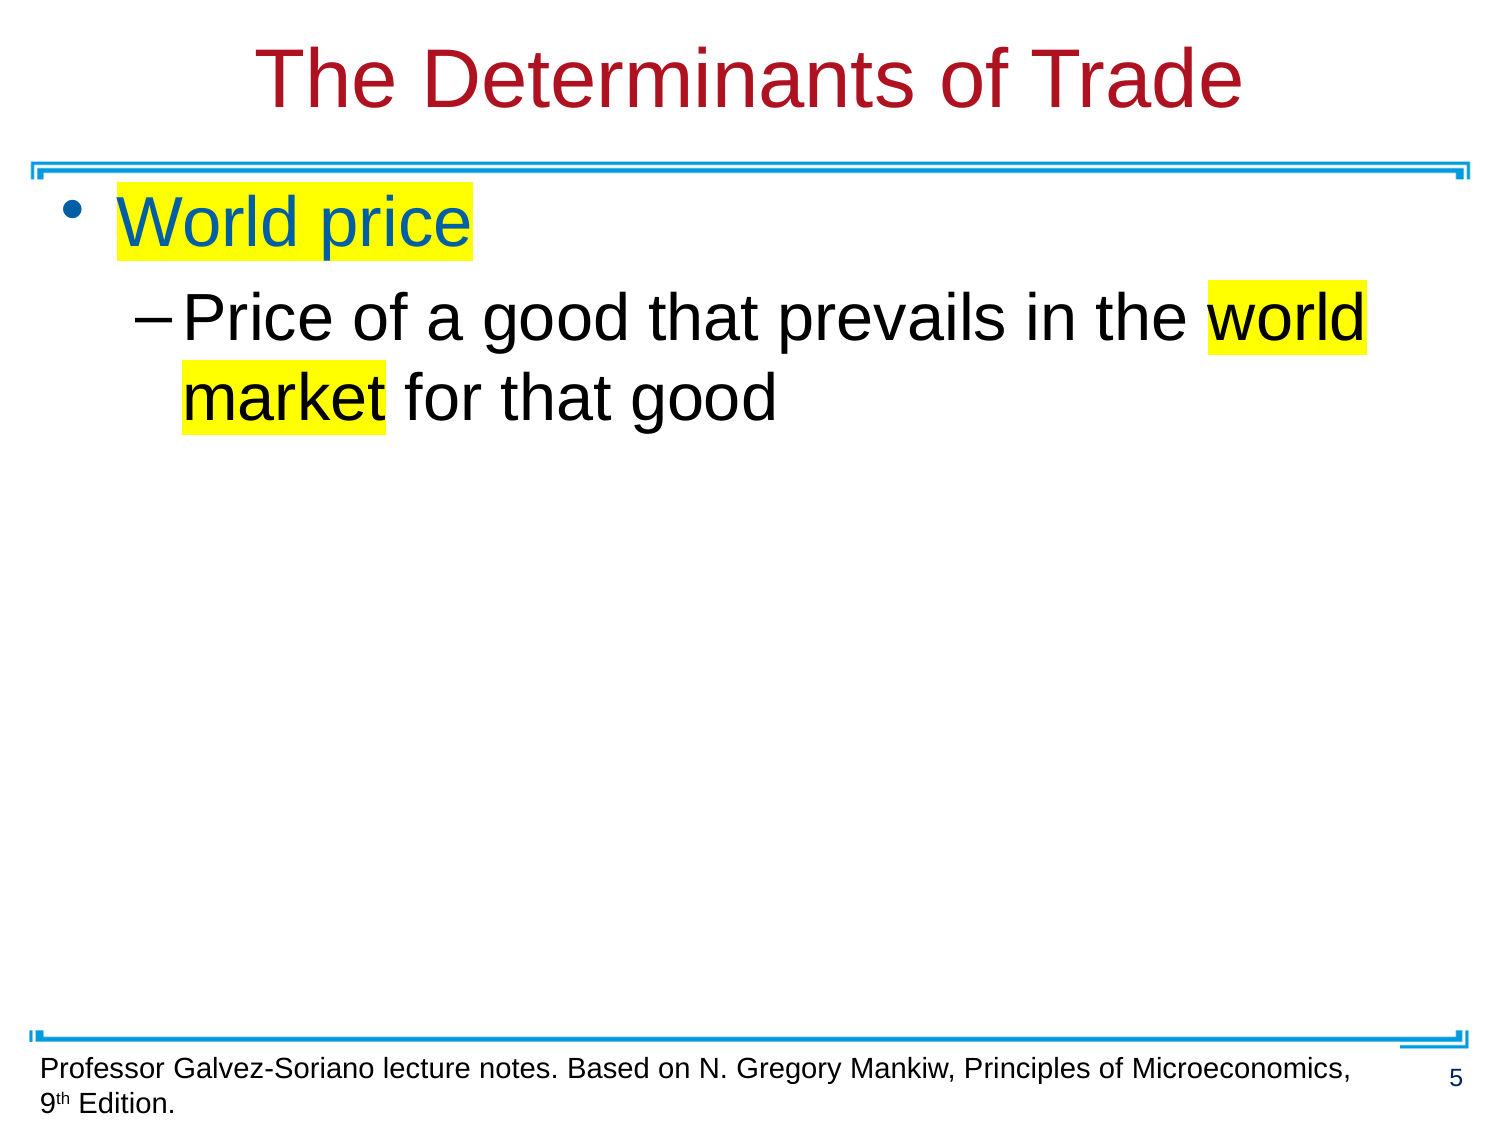

# The Determinants of Trade
World price
Price of a good that prevails in the world market for that good
Professor Galvez-Soriano lecture notes. Based on N. Gregory Mankiw, Principles of Microeconomics, 9th Edition.
5